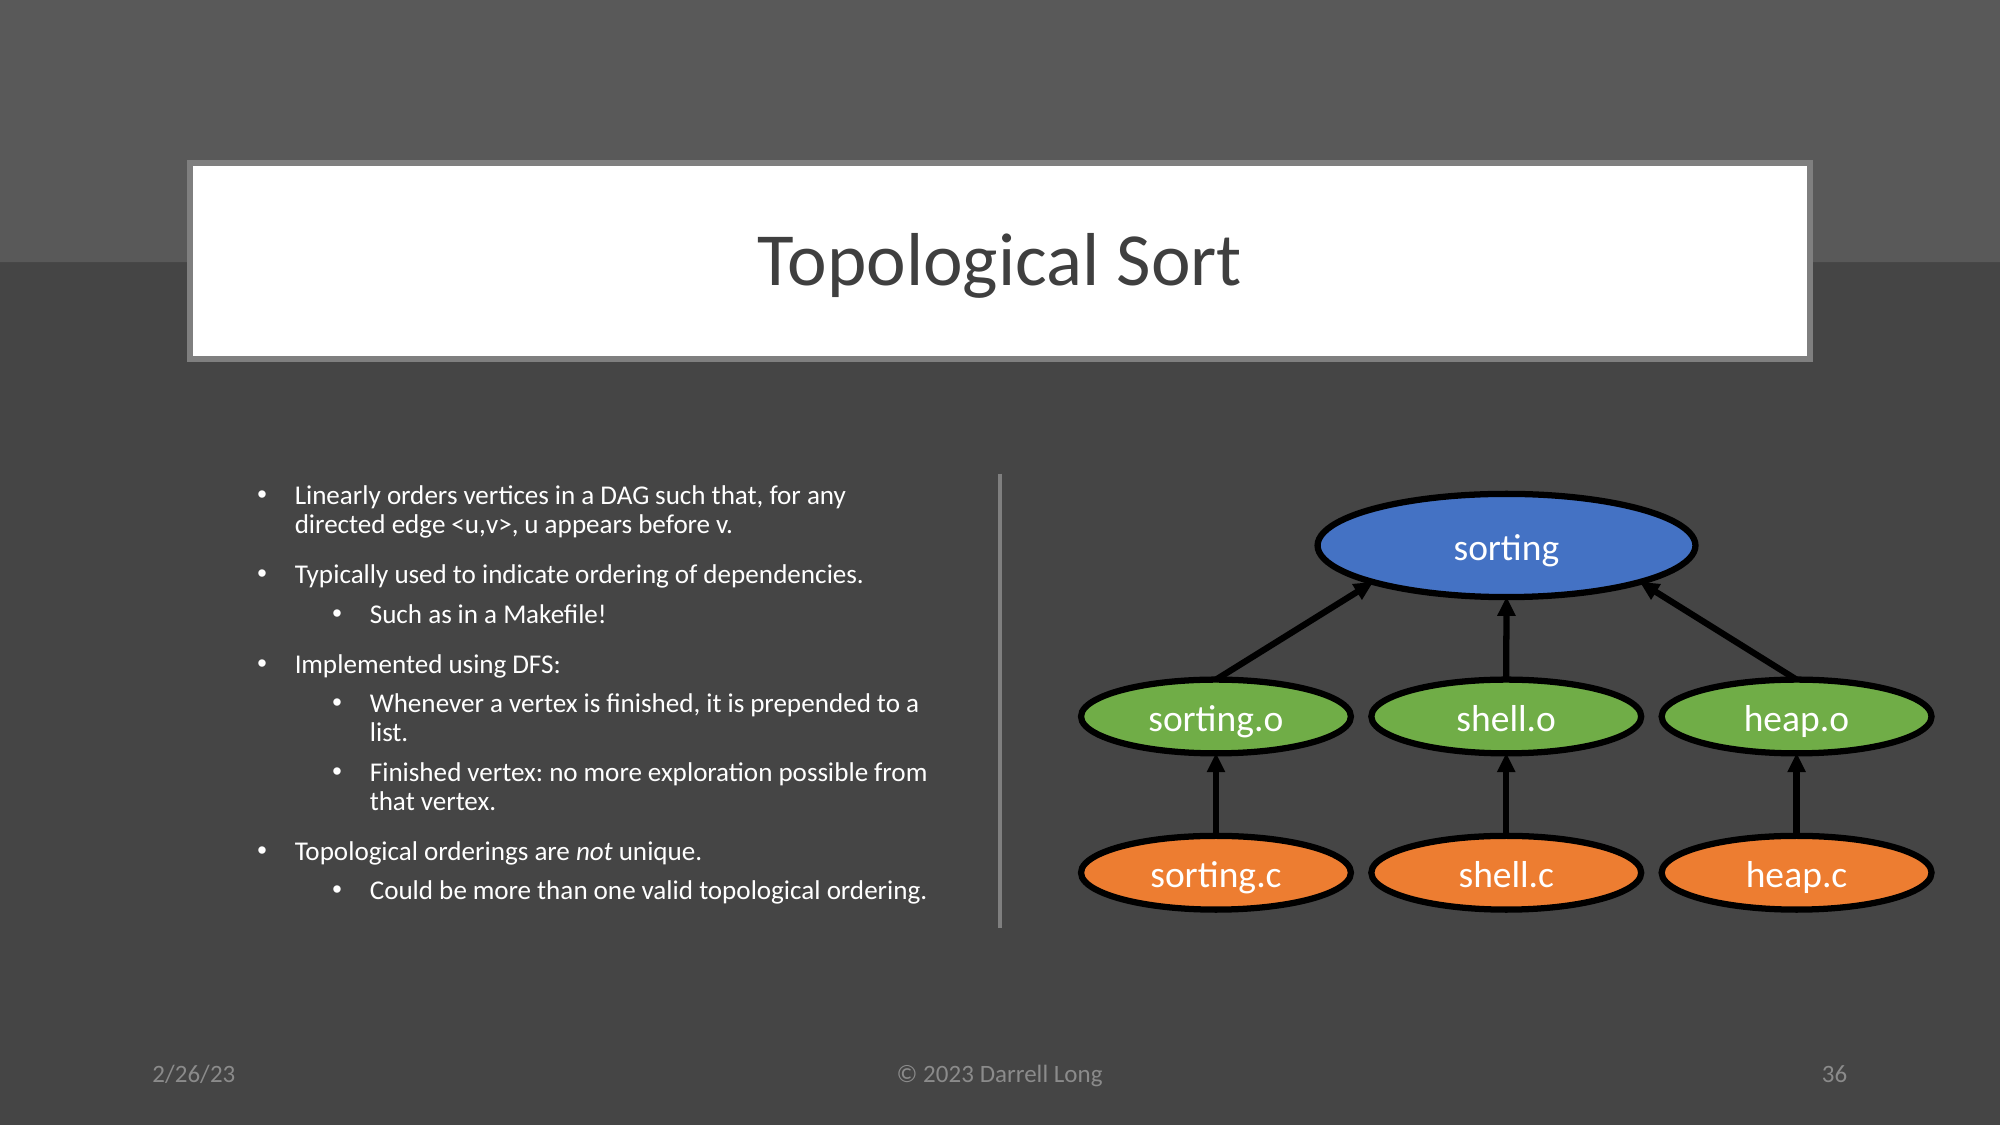

# Topological Sort
Linearly orders vertices in a DAG such that, for any directed edge <u,v>, u appears before v.
Typically used to indicate ordering of dependencies.
Such as in a Makefile!
Implemented using DFS:
Whenever a vertex is finished, it is prepended to a list.
Finished vertex: no more exploration possible from that vertex.
Topological orderings are not unique.
Could be more than one valid topological ordering.
sorting
sorting.o
shell.o
heap.o
sorting.c
shell.c
heap.c
2/26/23
© 2023 Darrell Long
36